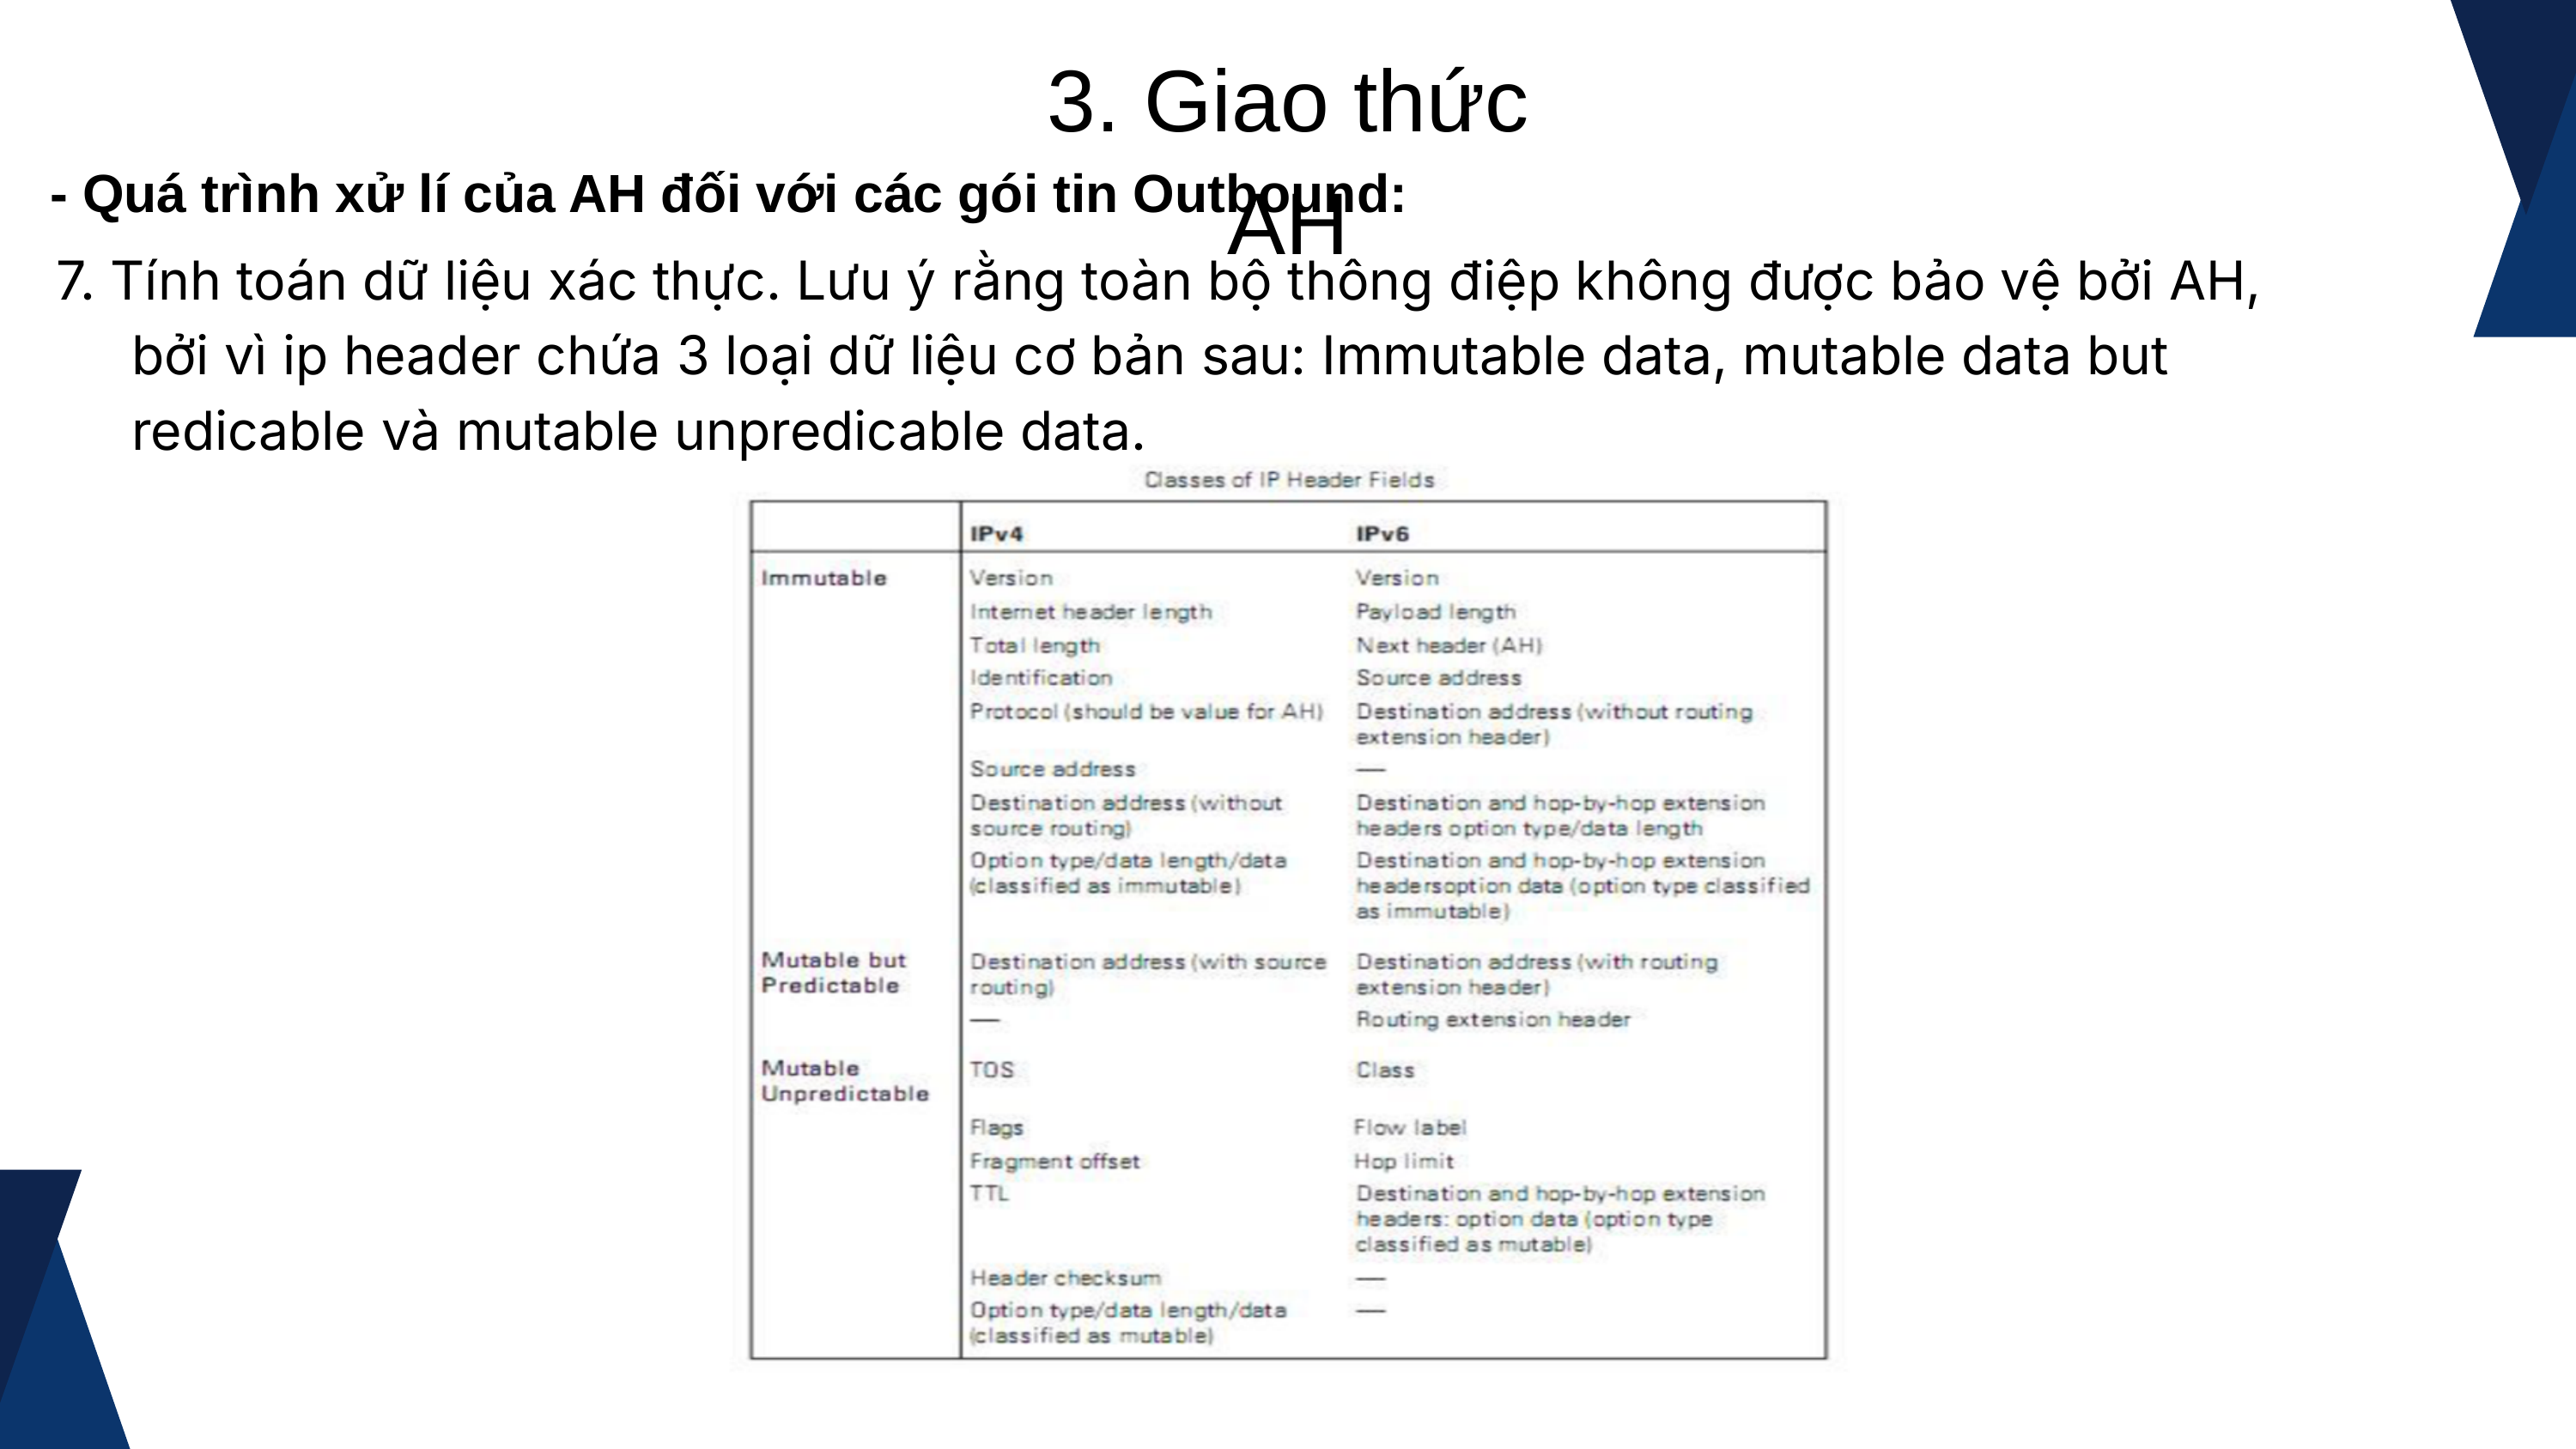

3. Giao thức AH

- Quá trình xử lí của AH đối với các gói tin Outbound:
7. Tính toán dữ liệu xác thực. Lưu ý rằng toàn bộ thông điệp không được bảo vệ bởi AH,
     bởi vì ip header chứa 3 loại dữ liệu cơ bản sau: Immutable data, mutable data but
     redicable và mutable unpredicable data.